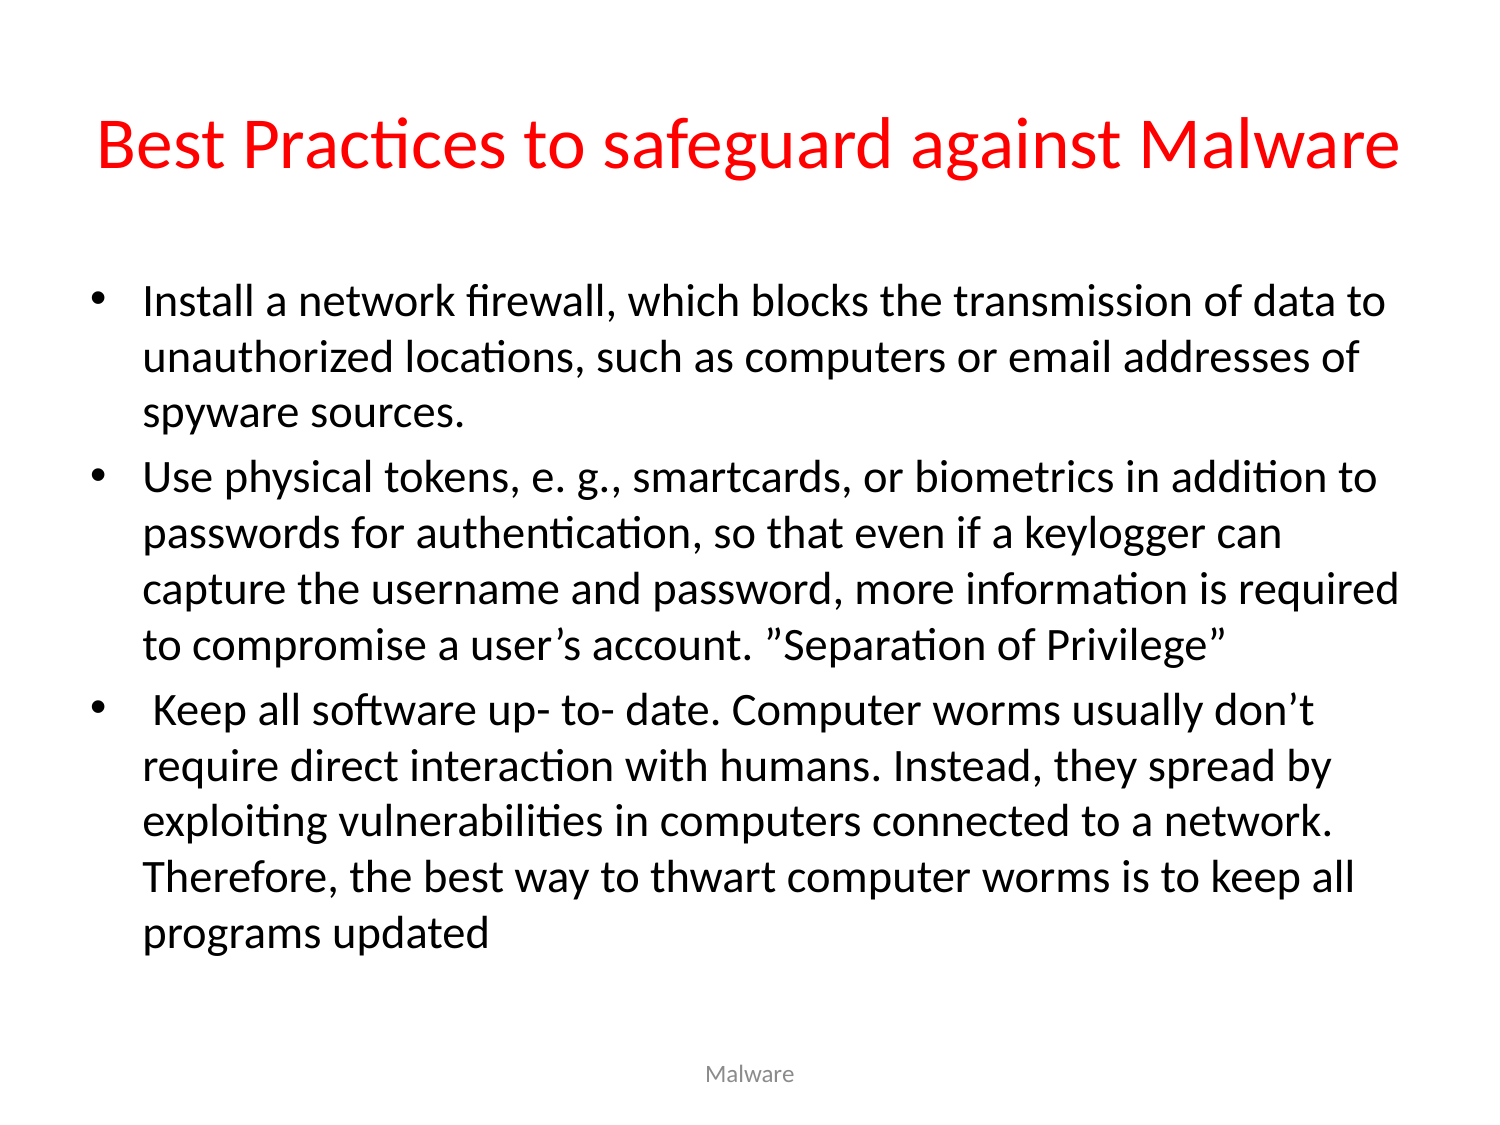

# Best Practices to safeguard against Malware
Install a network firewall, which blocks the transmission of data to unauthorized locations, such as computers or email addresses of spyware sources.
Use physical tokens, e. g., smartcards, or biometrics in addition to passwords for authentication, so that even if a keylogger can capture the username and password, more information is required to compromise a user’s account. ”Separation of Privilege”
 Keep all software up- to- date. Computer worms usually don’t require direct interaction with humans. Instead, they spread by exploiting vulnerabilities in computers connected to a network. Therefore, the best way to thwart computer worms is to keep all programs updated

Malware
51